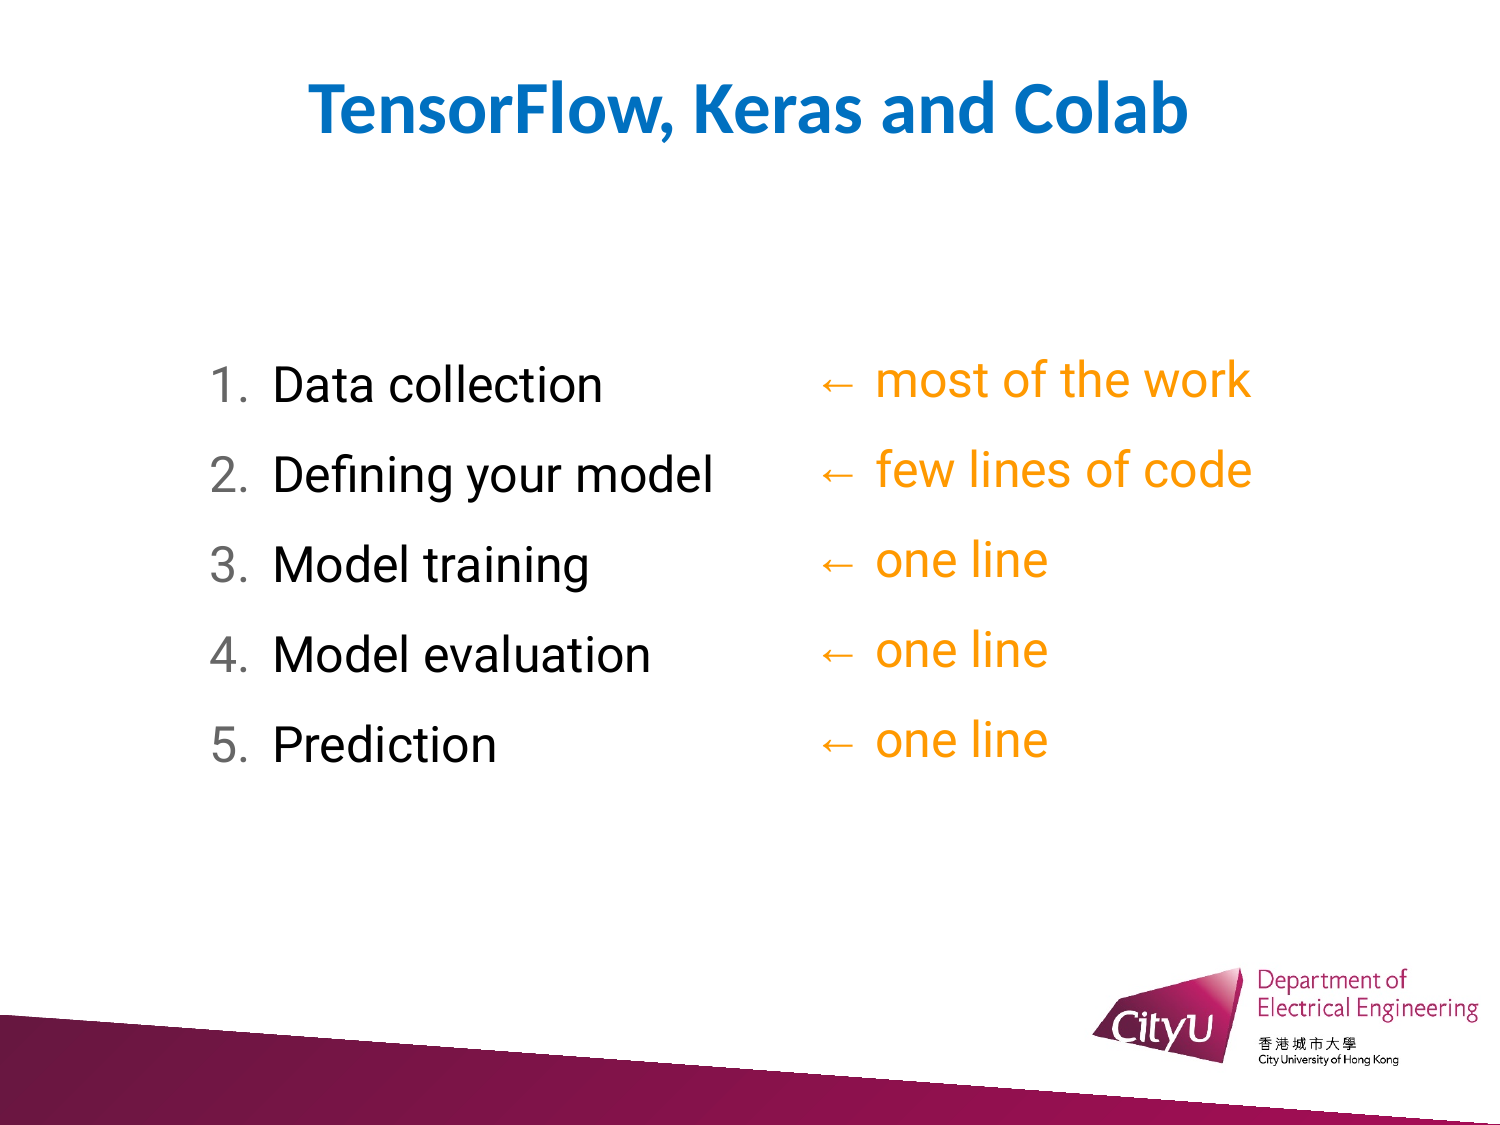

TensorFlow, Keras and Colab
most of the work
few lines of code
one line
one line
one line
Data collection
Defining your model
Model training
Model evaluation
Prediction